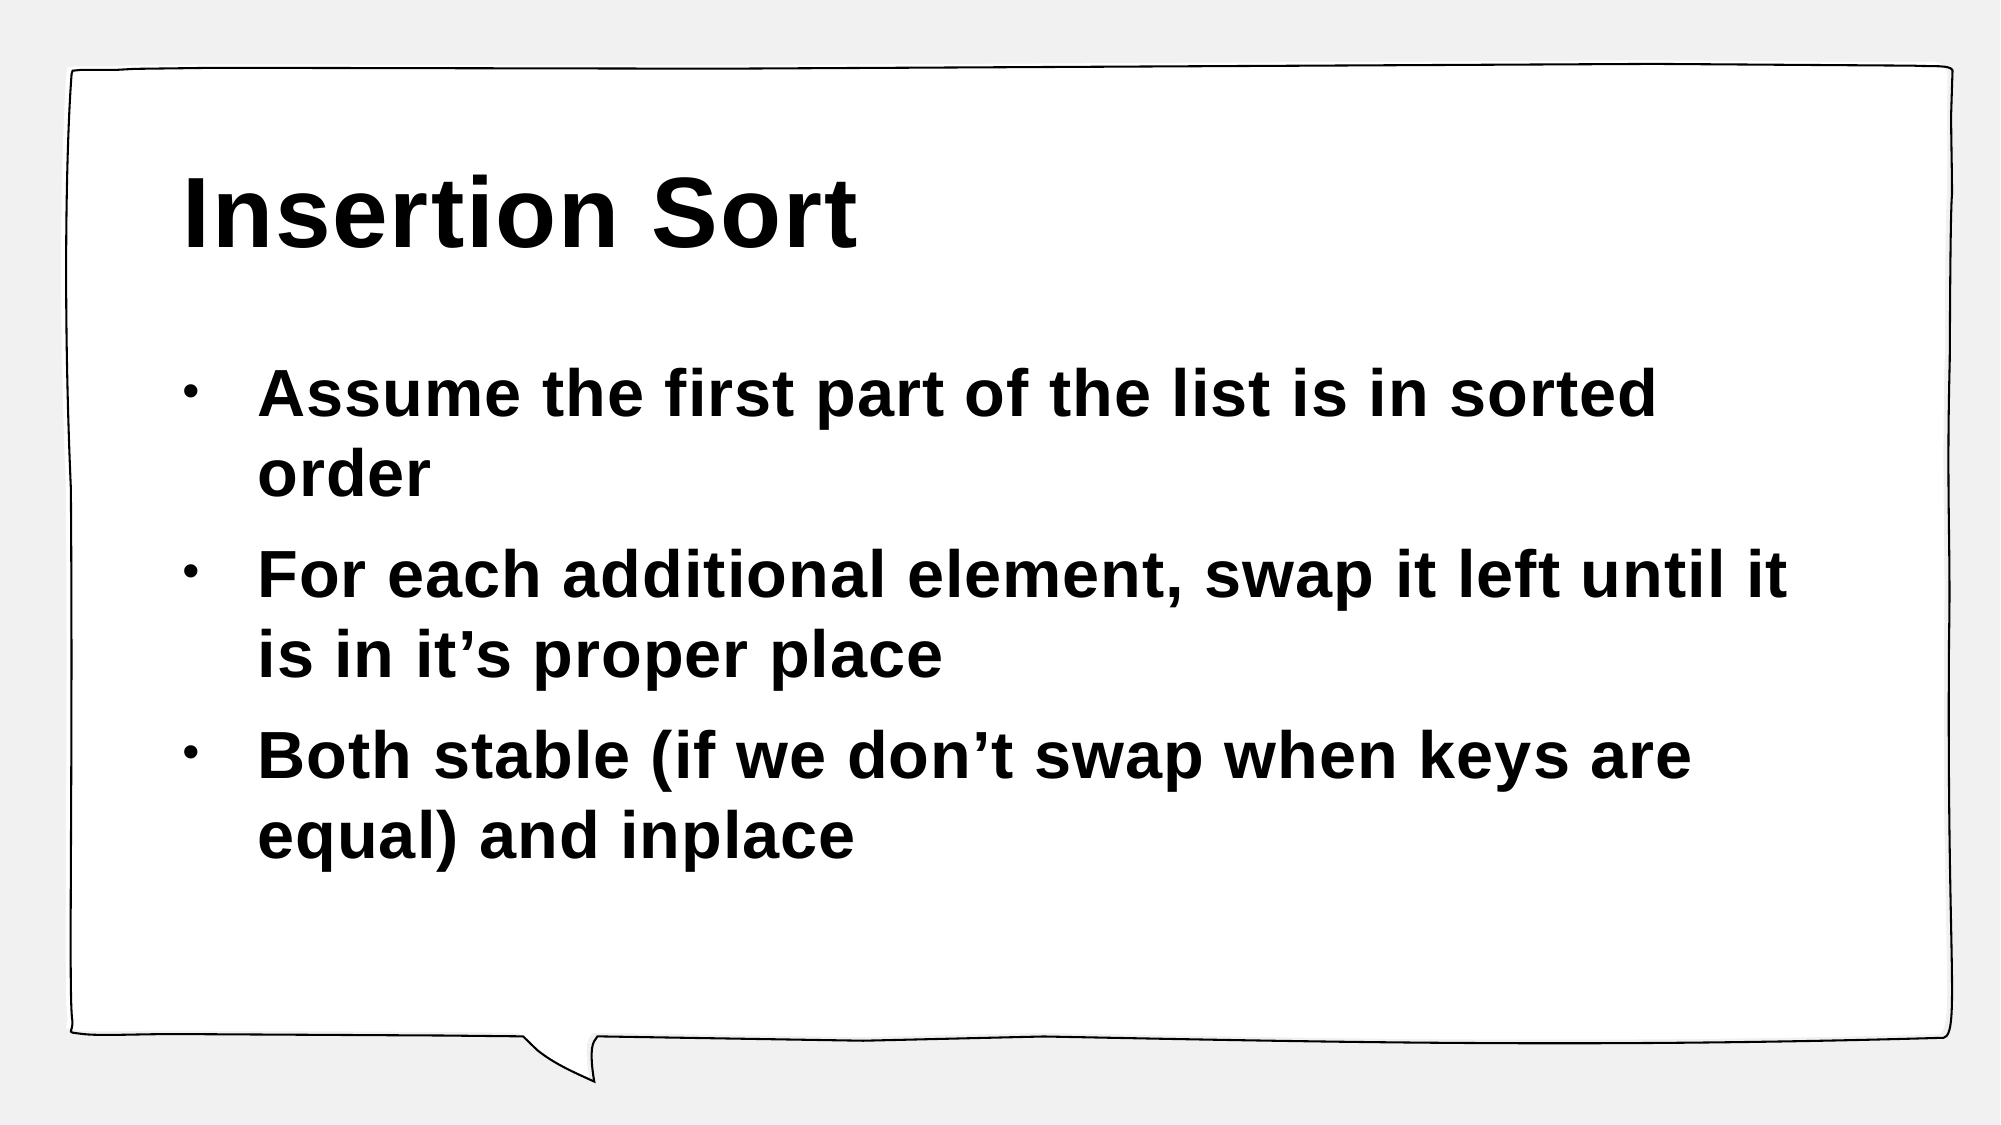

# Insertion Sort
Assume the first part of the list is in sorted order
For each additional element, swap it left until it is in it’s proper place
Both stable (if we don’t swap when keys are equal) and inplace